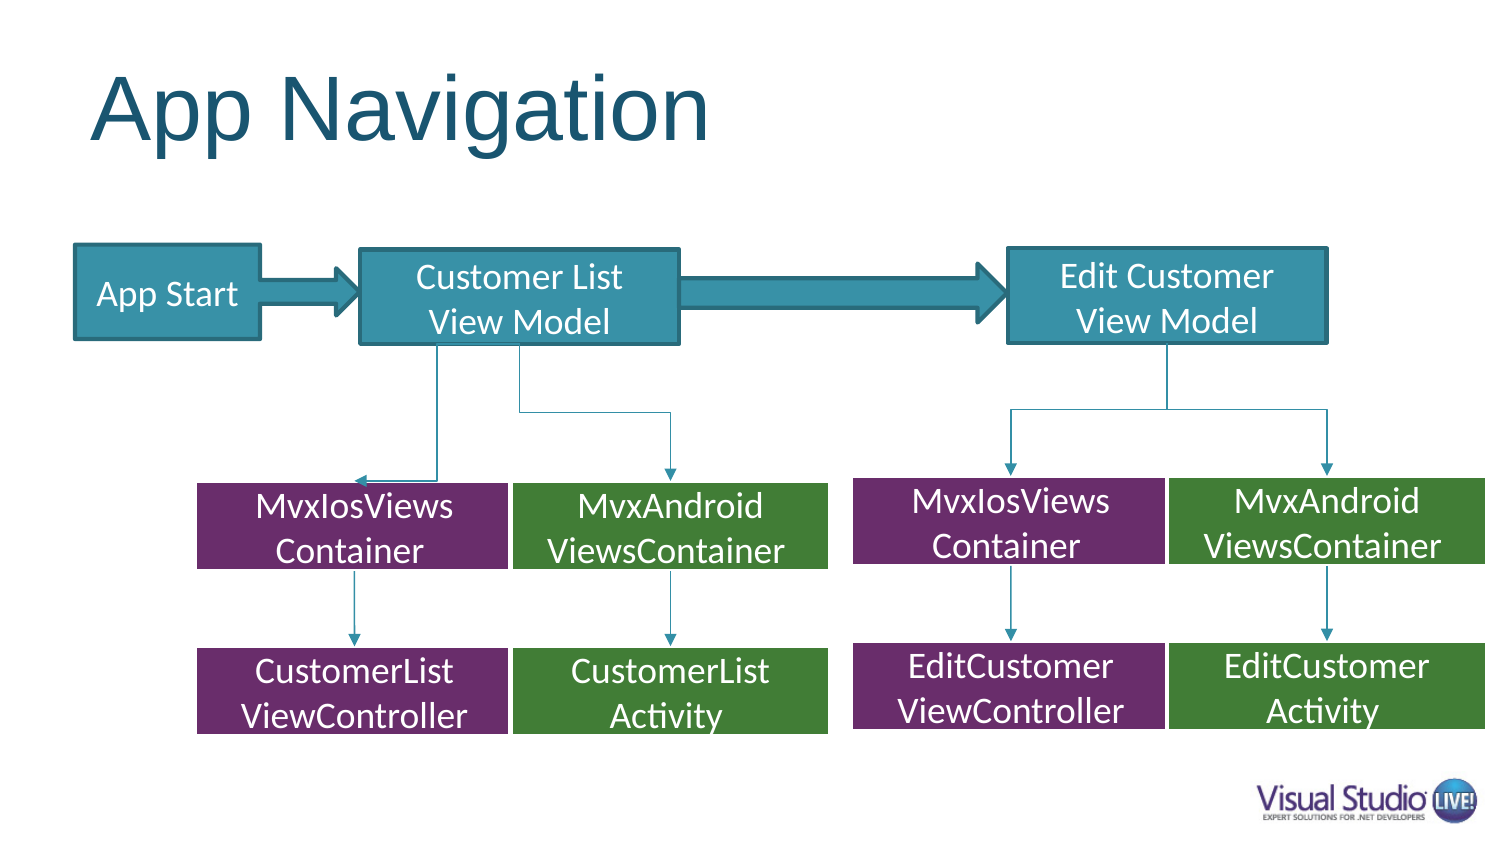

# App Navigation
App Start
Edit Customer View Model
Customer List View Model

MvxIosViews Container
MvxAndroid ViewsContainer
MvxIosViews Container
MvxAndroid ViewsContainer
EditCustomer Activity
EditCustomer ViewController
CustomerList Activity
CustomerList ViewController